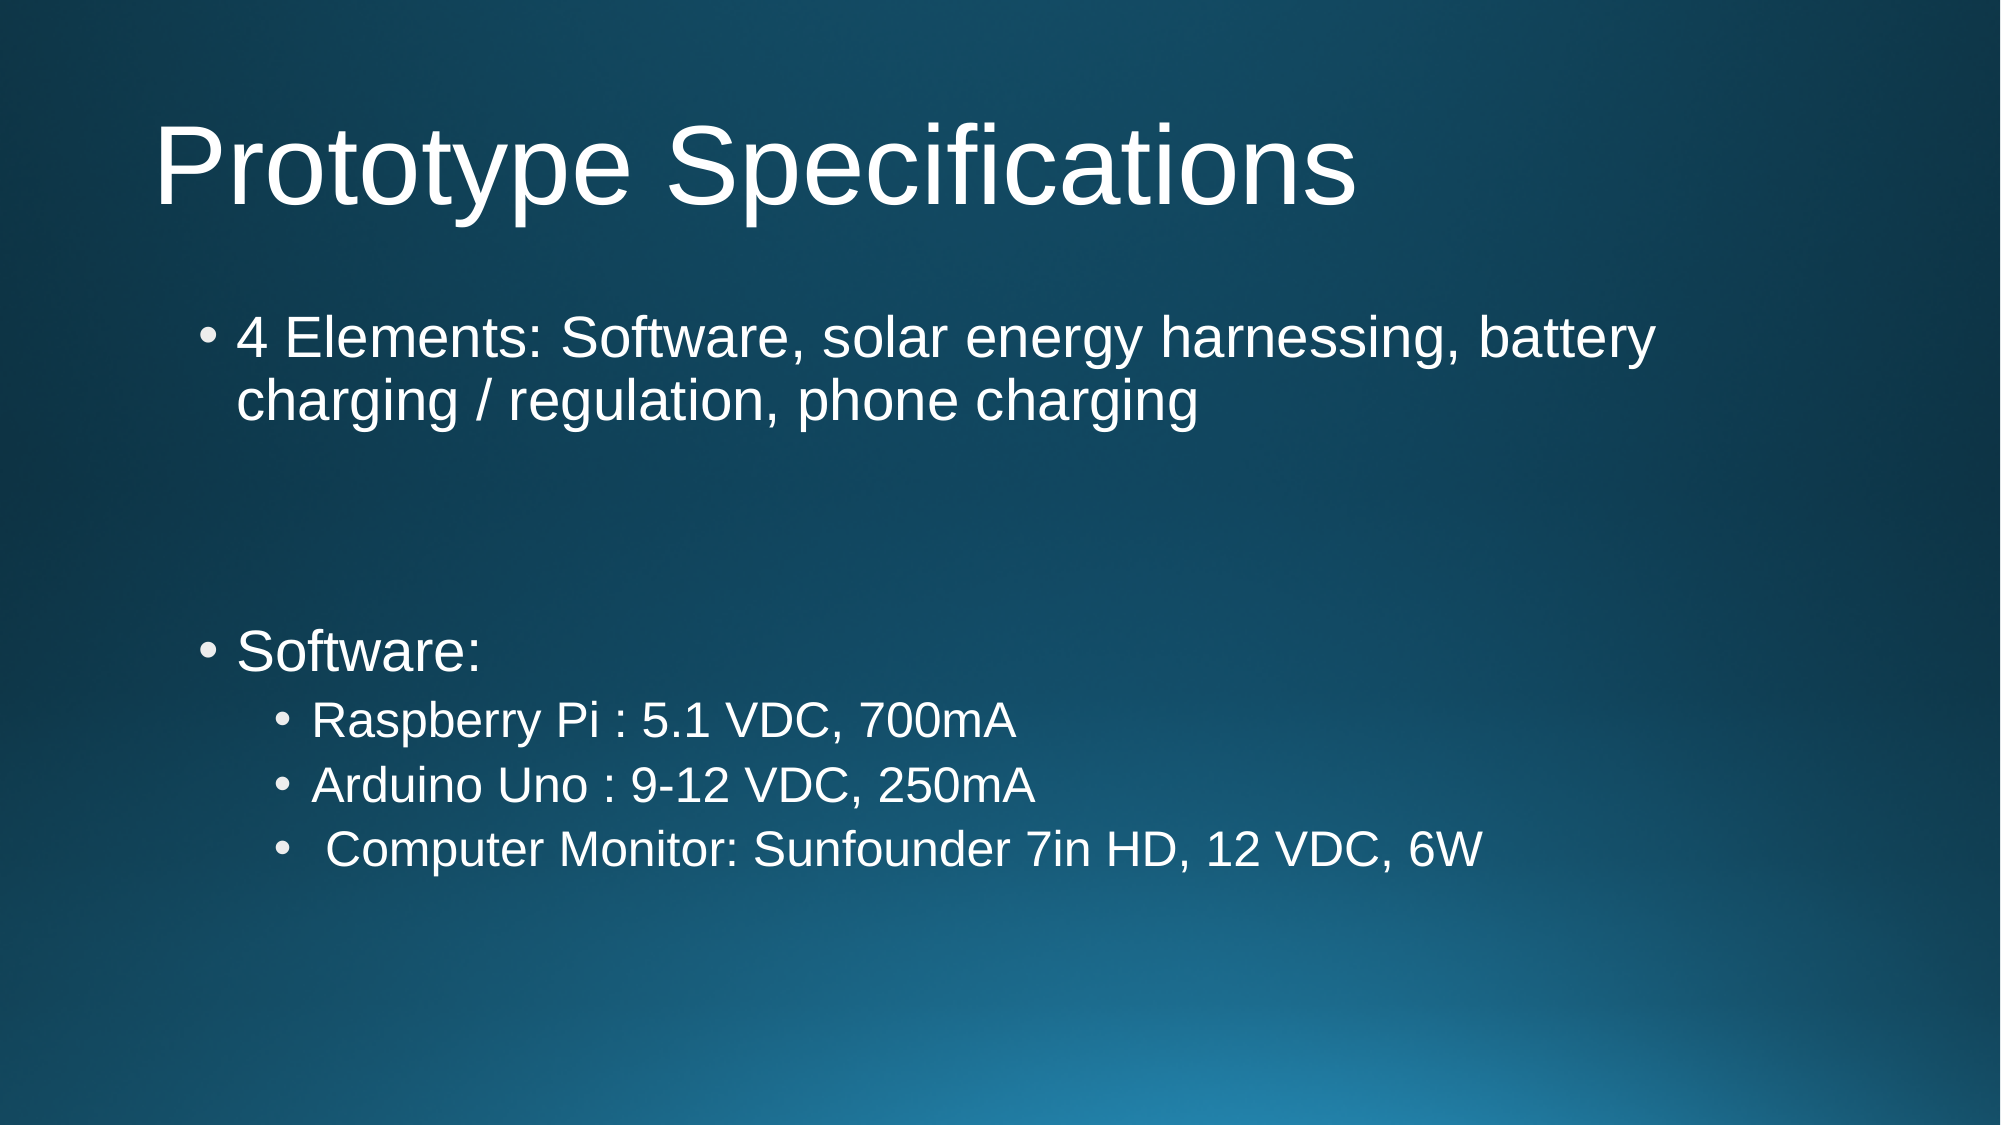

# Prototype Specifications
4 Elements: Software, solar energy harnessing, battery charging / regulation, phone charging

Software:
Raspberry Pi : 5.1 VDC, 700mA
Arduino Uno : 9-12 VDC, 250mA
 Computer Monitor: Sunfounder 7in HD, 12 VDC, 6W